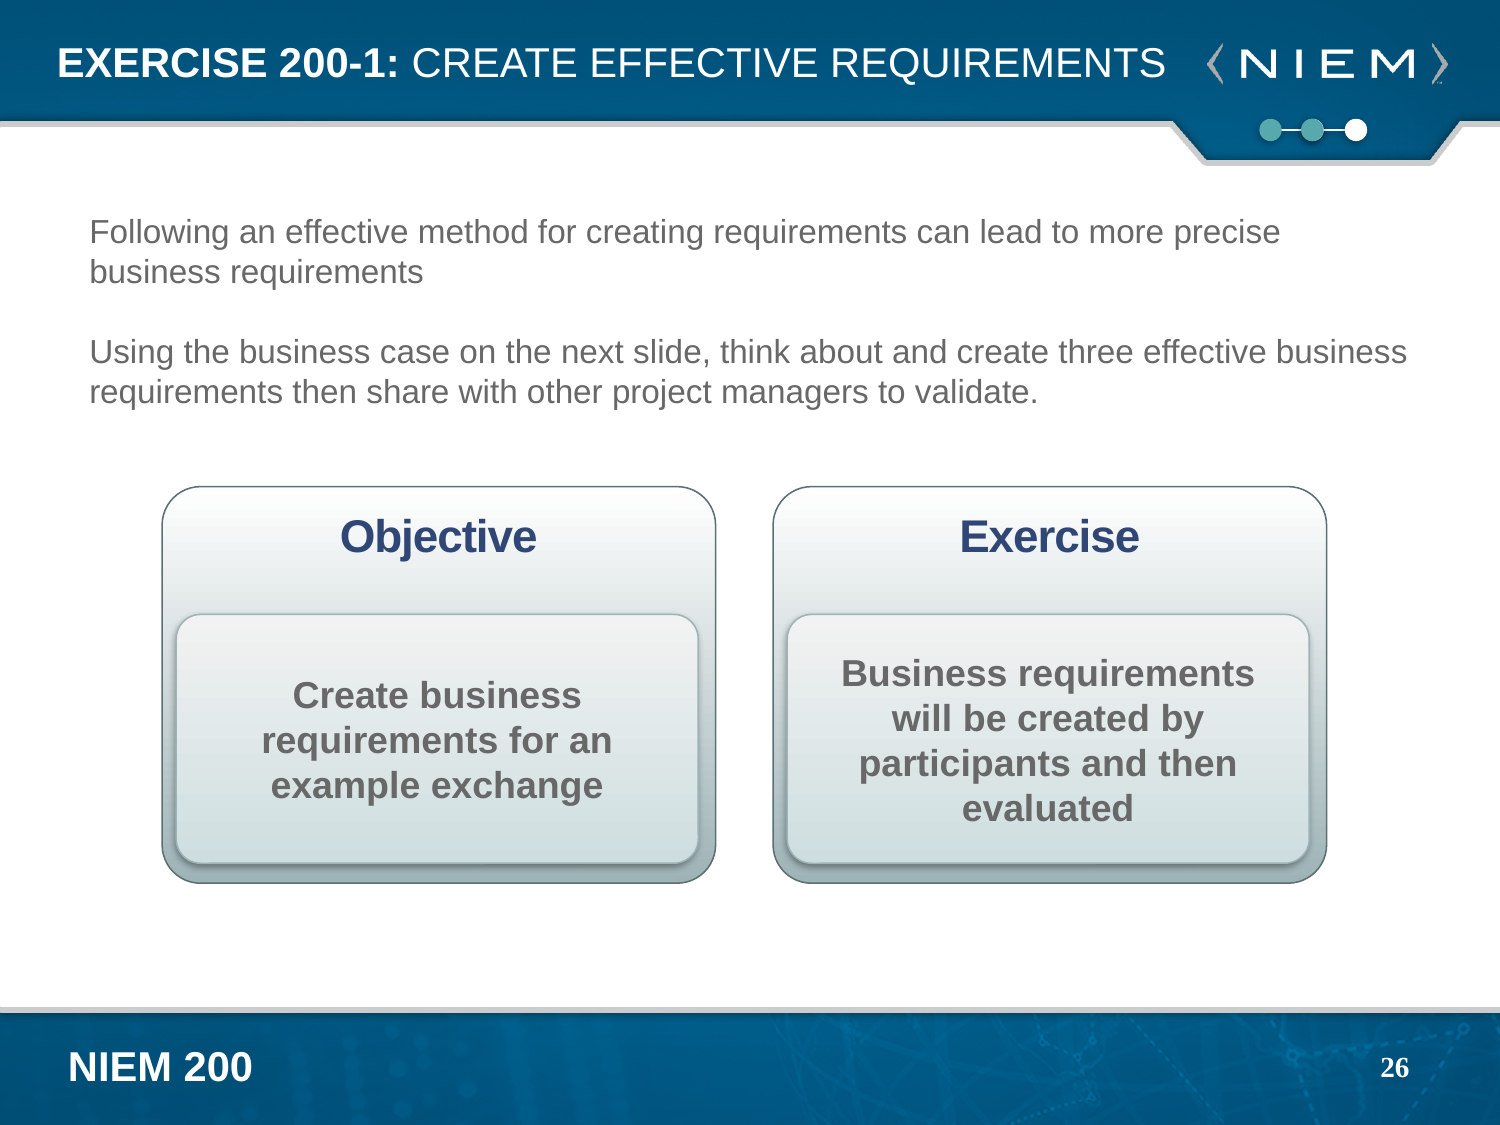

# Exercise 200-1: Create Effective Requirements

Following an effective method for creating requirements can lead to more precise business requirements

Using the business case on the next slide, think about and create three effective business requirements then share with other project managers to validate.
Exercise
Business requirements will be created by participants and then evaluated
Objective
Create business requirements for an example exchange
26